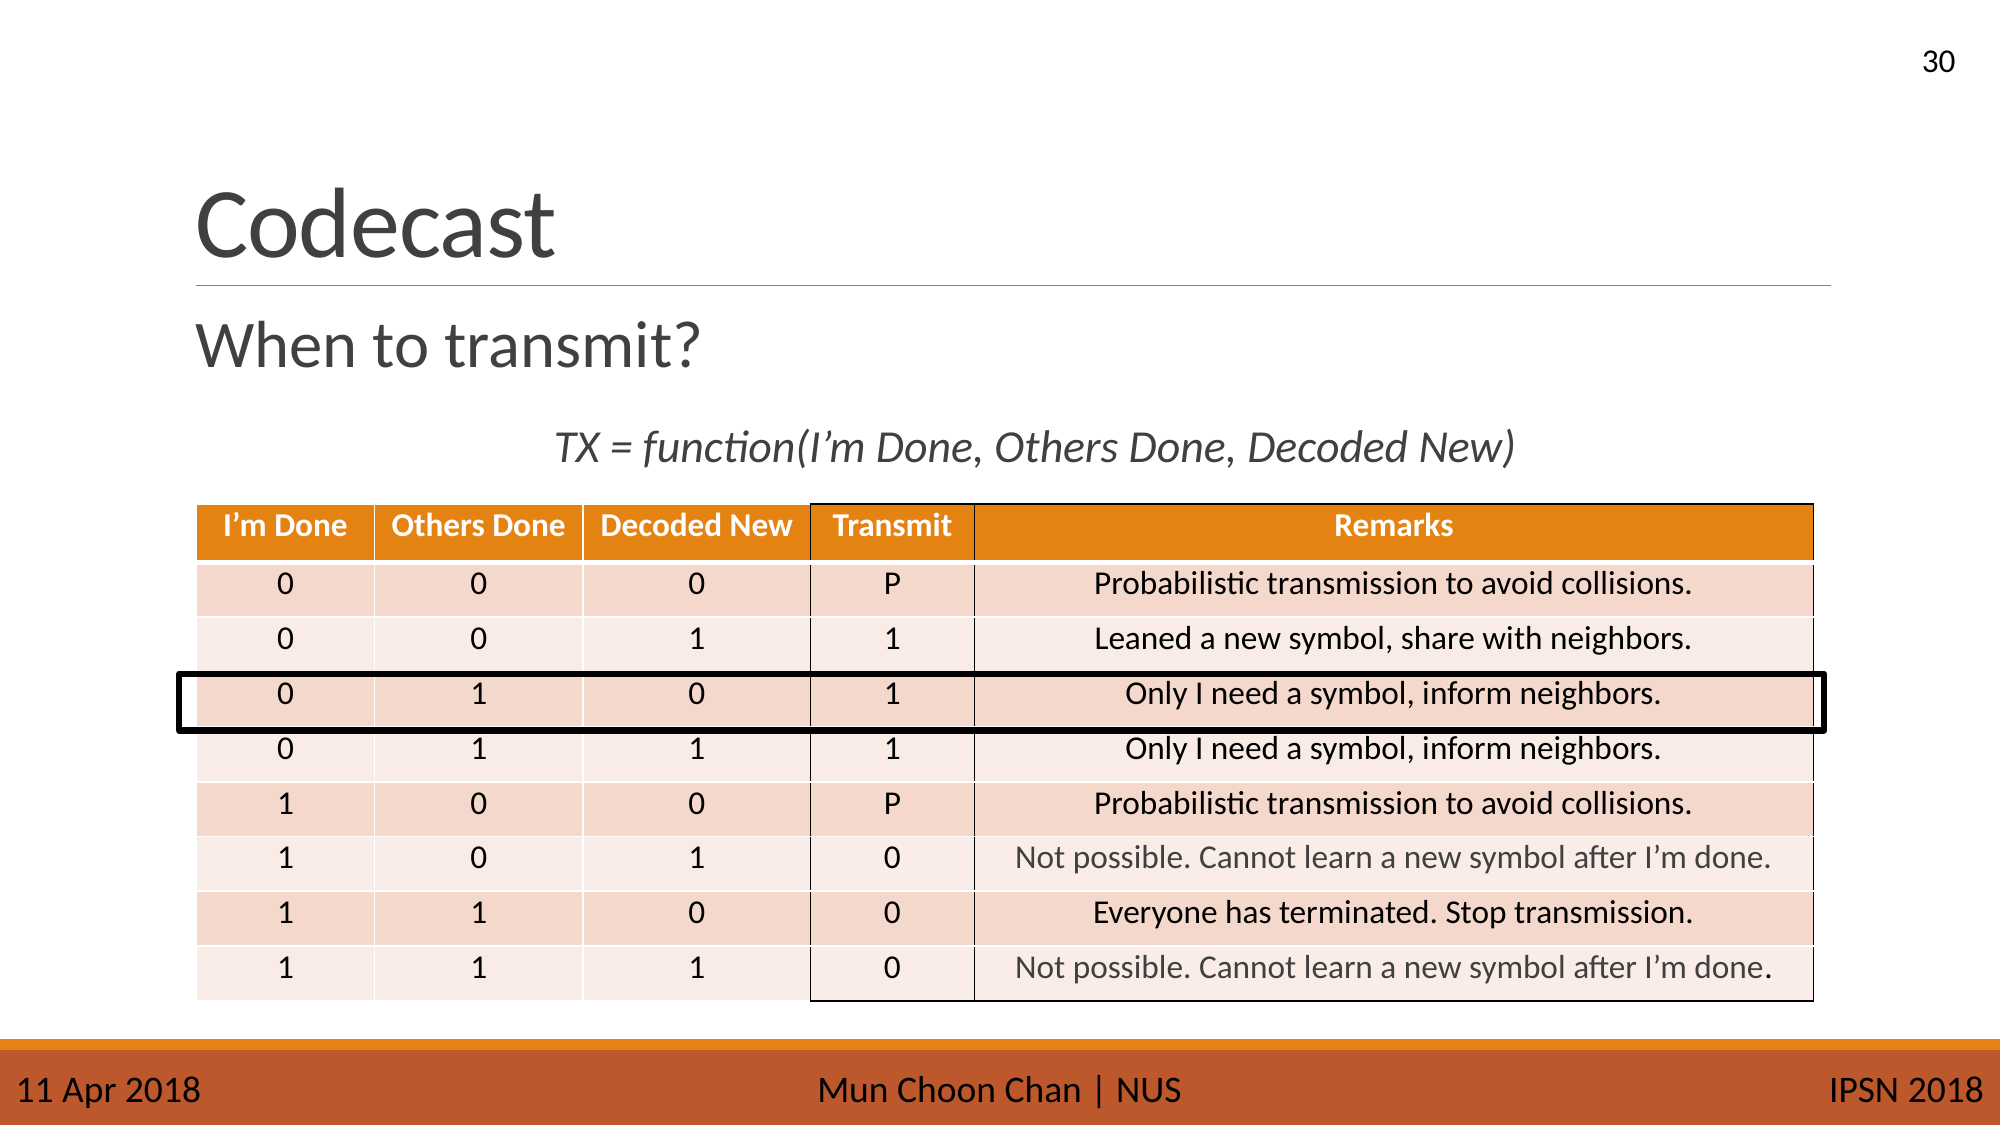

30
# Codecast
When to transmit?
TX = function(I’m Done, Others Done, Decoded New)
| I’m Done | Others Done | Decoded New | Transmit | Remarks |
| --- | --- | --- | --- | --- |
| 0 | 0 | 0 | P | Probabilistic transmission to avoid collisions. |
| 0 | 0 | 1 | 1 | Leaned a new symbol, share with neighbors. |
| 0 | 1 | 0 | 1 | Only I need a symbol, inform neighbors. |
| 0 | 1 | 1 | 1 | Only I need a symbol, inform neighbors. |
| 1 | 0 | 0 | P | Probabilistic transmission to avoid collisions. |
| 1 | 0 | 1 | 0 | Not possible. Cannot learn a new symbol after I’m done. |
| 1 | 1 | 0 | 0 | Everyone has terminated. Stop transmission. |
| 1 | 1 | 1 | 0 | Not possible. Cannot learn a new symbol after I’m done. |